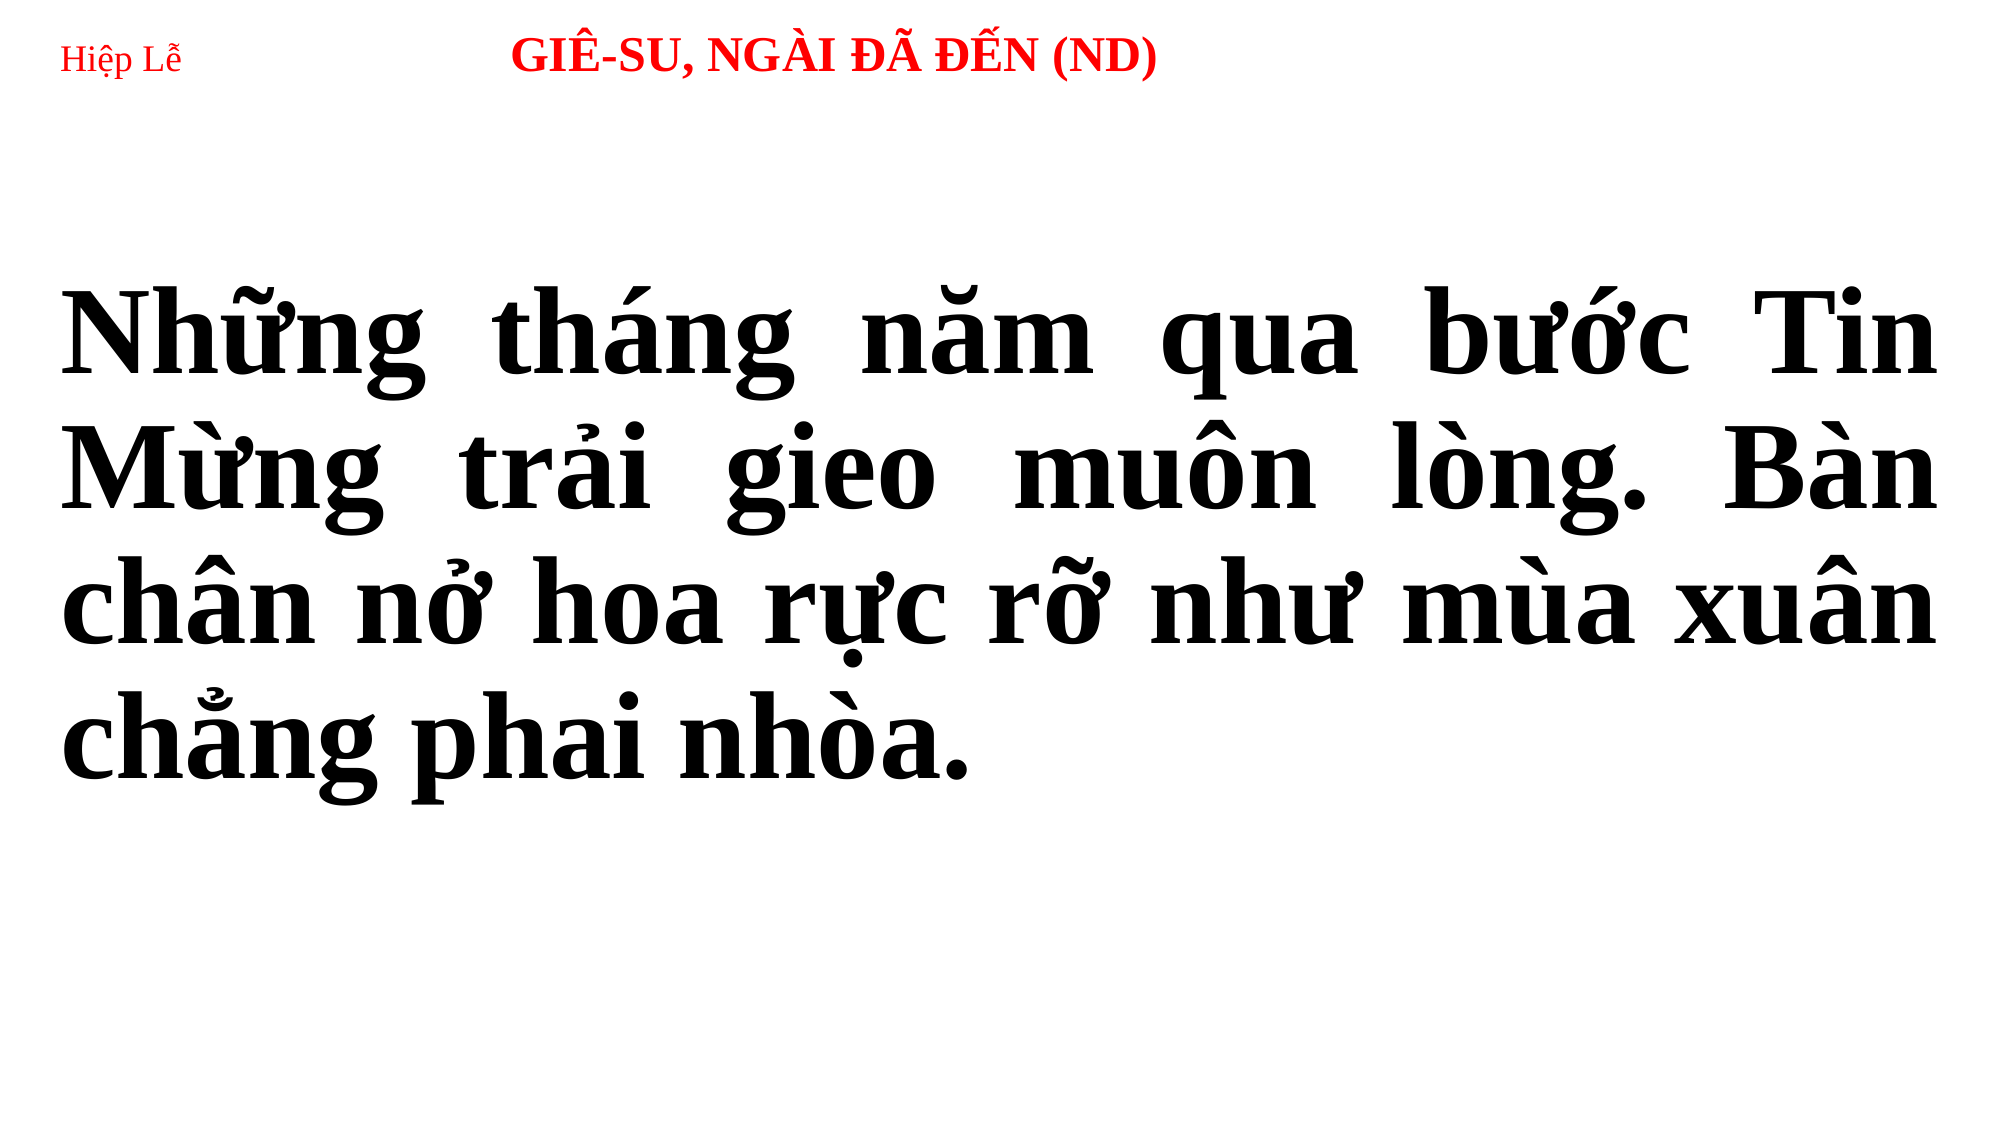

# Hiệp Lễ                    	GIÊ-SU, NGÀI ĐÃ ĐẾN (ND)
Những tháng năm qua bước Tin Mừng trải gieo muôn lòng. Bàn chân nở hoa rực rỡ như mùa xuân chẳng phai nhòa.